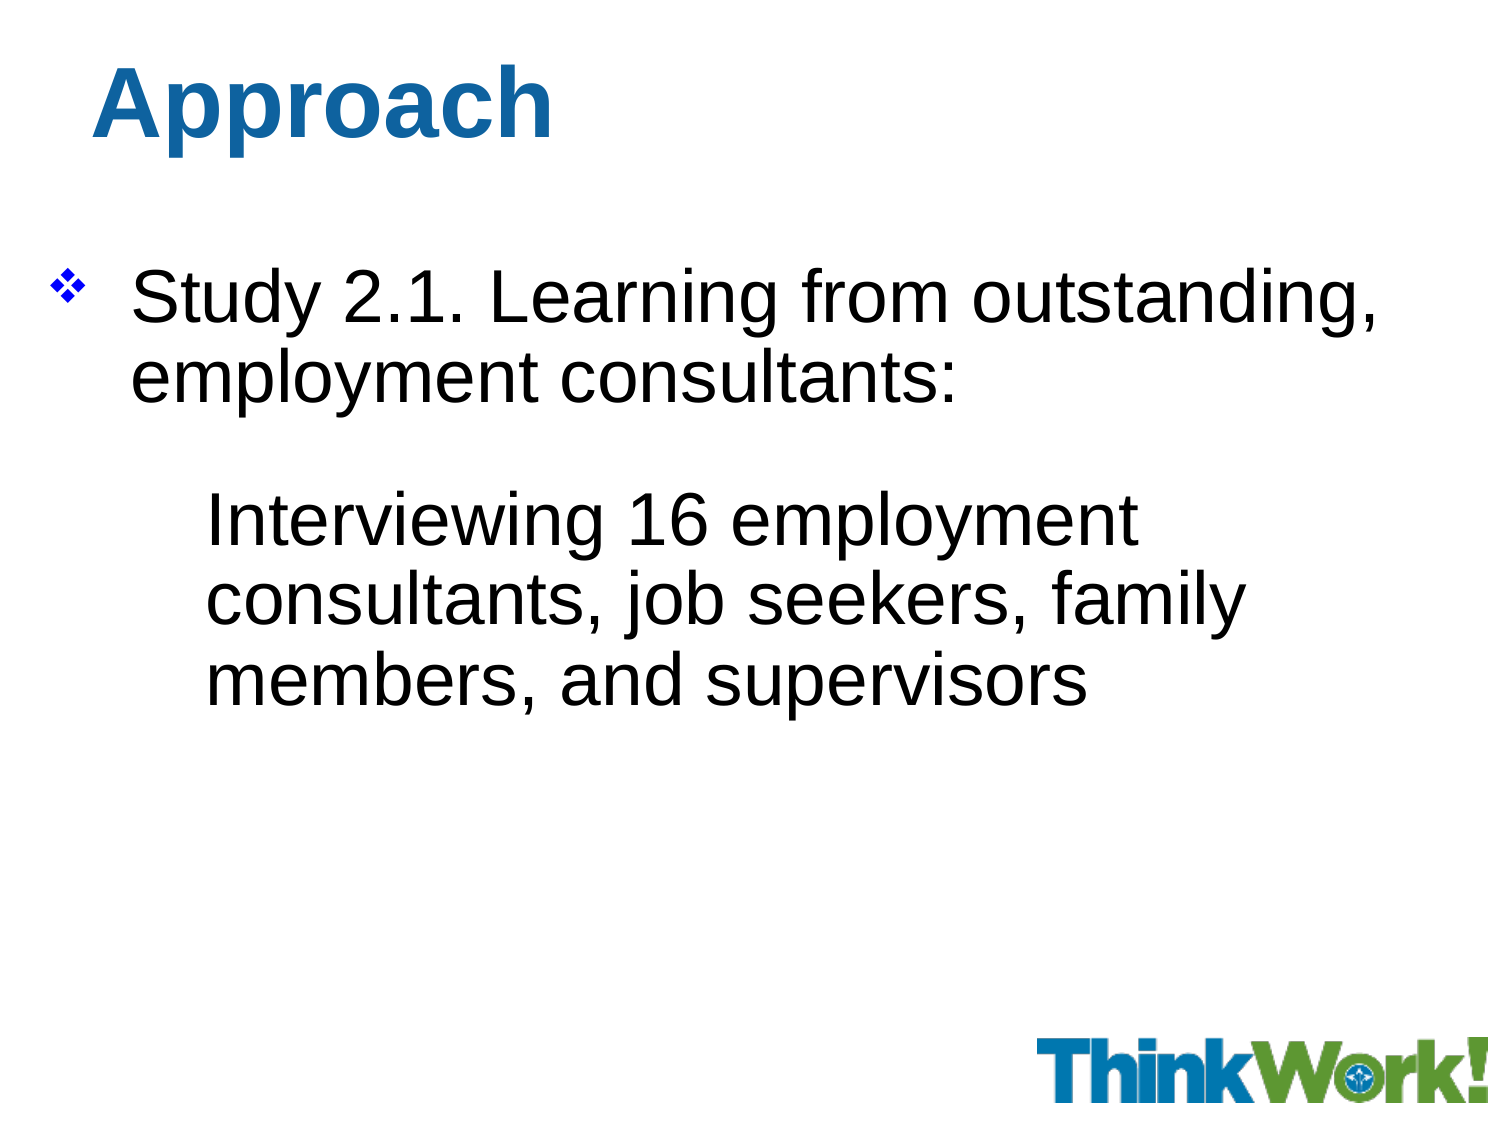

# Approach
Study 2.1. Learning from outstanding, employment consultants:
Interviewing 16 employment consultants, job seekers, family members, and supervisors